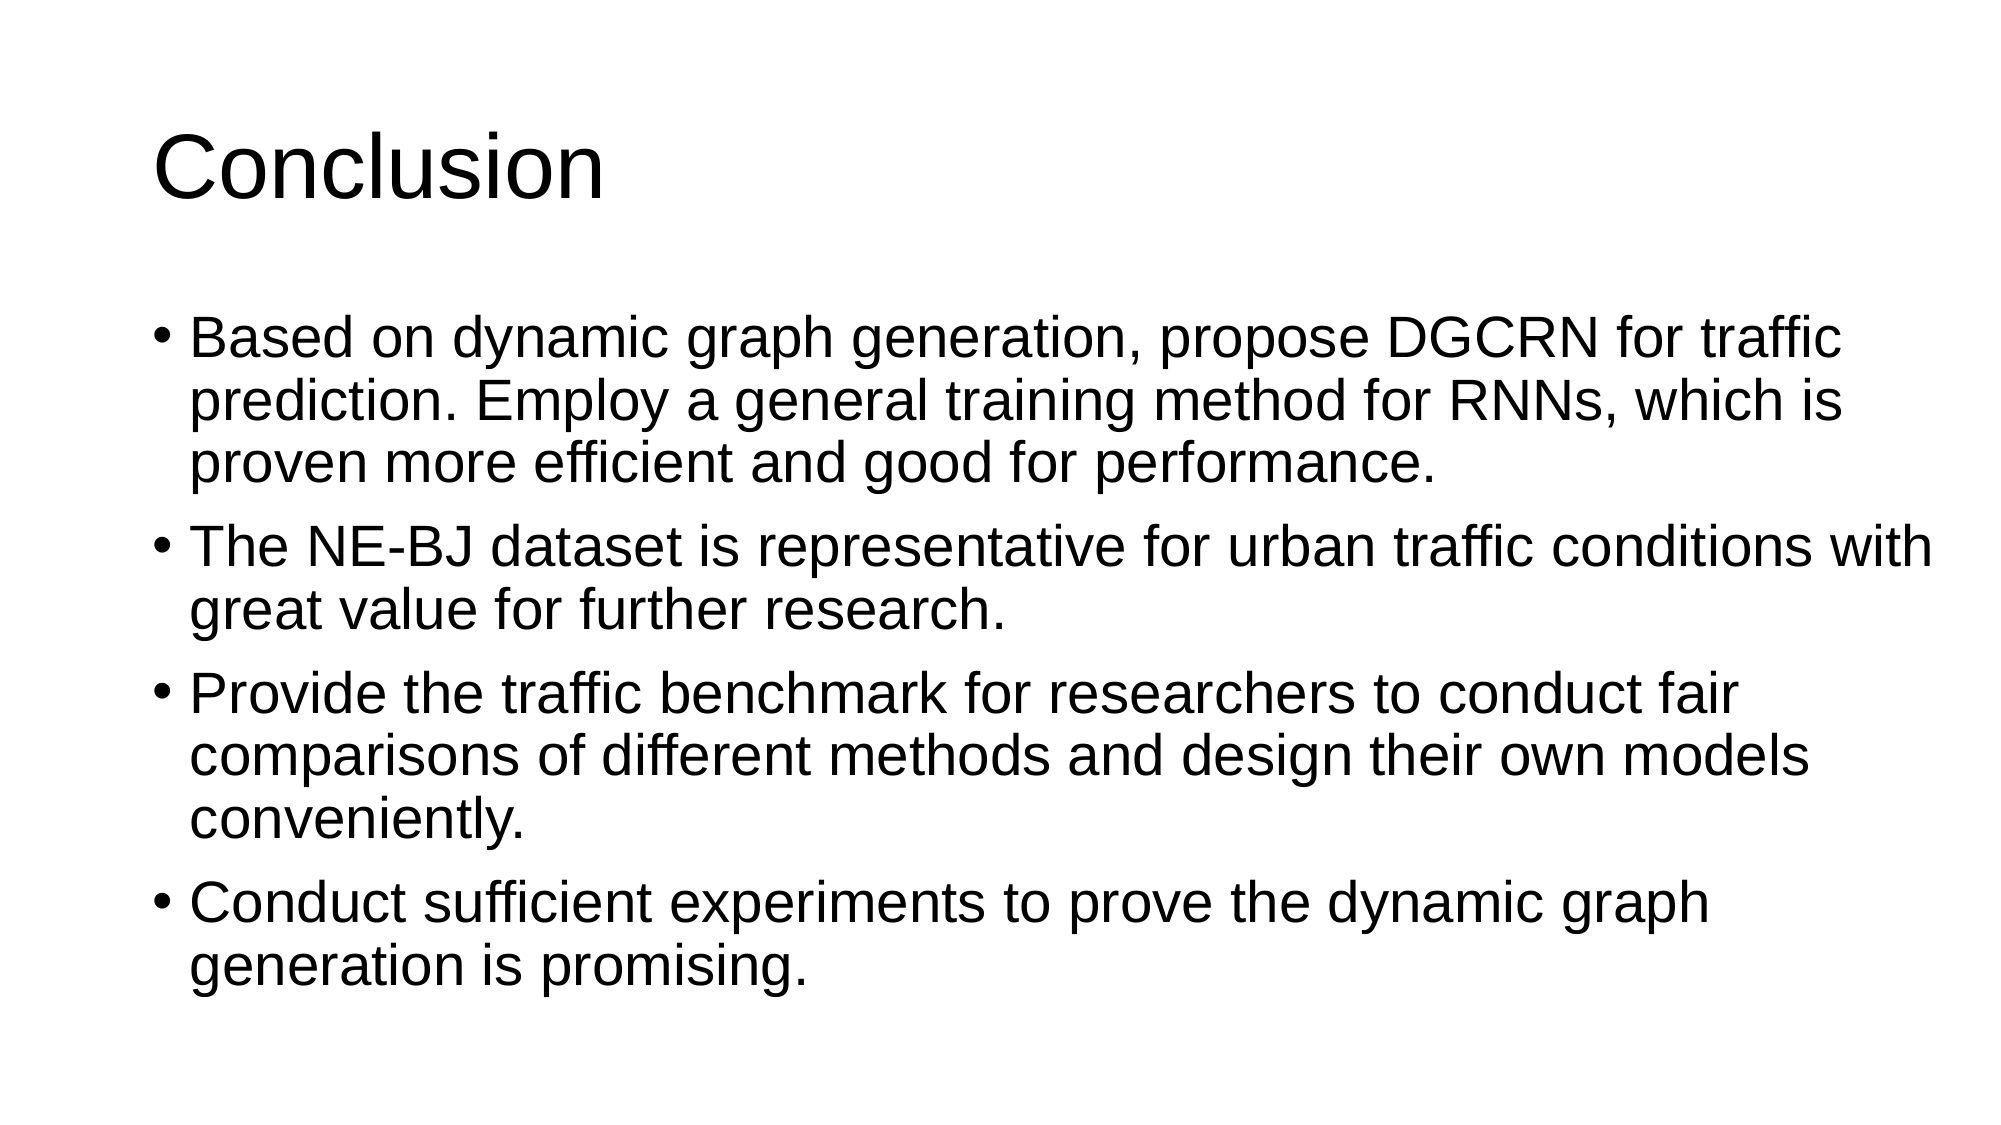

# Conclusion
Based on dynamic graph generation, propose DGCRN for traffic prediction. Employ a general training method for RNNs, which is proven more efficient and good for performance.
The NE-BJ dataset is representative for urban traffic conditions with great value for further research.
Provide the traffic benchmark for researchers to conduct fair comparisons of different methods and design their own models conveniently.
Conduct sufficient experiments to prove the dynamic graph generation is promising.